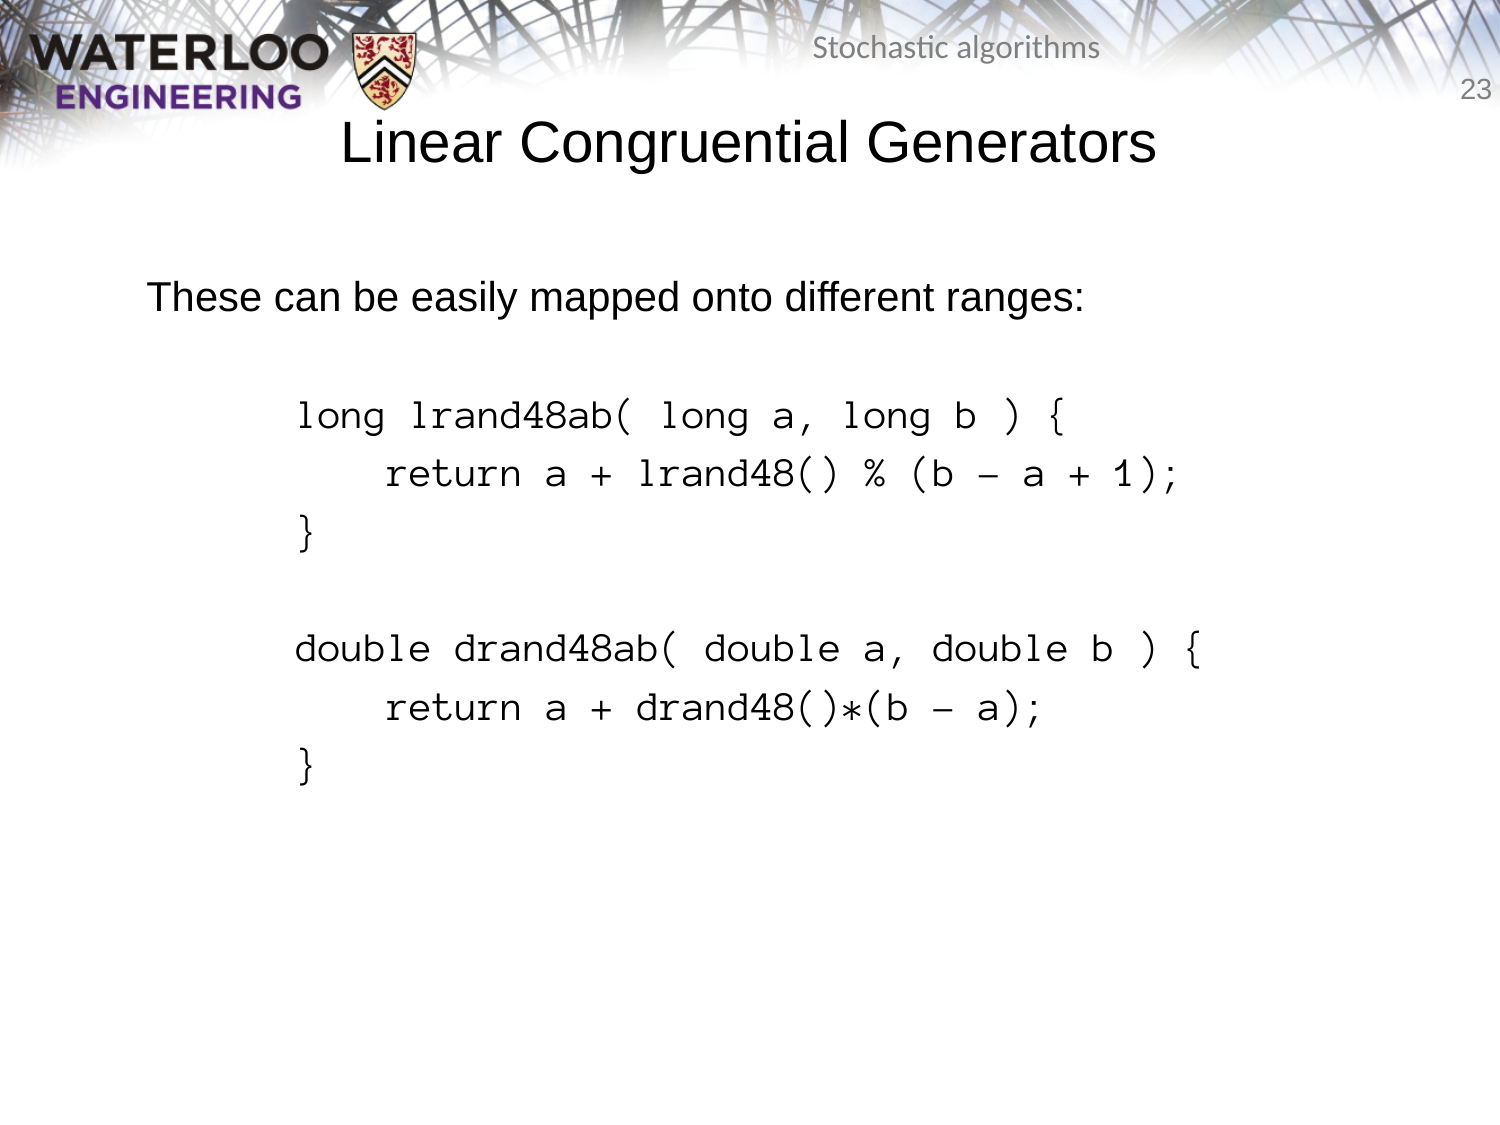

# Linear Congruential Generators
	These can be easily mapped onto different ranges:

		long lrand48ab( long a, long b ) {
		    return a + lrand48() % (b – a + 1);
		}

		double drand48ab( double a, double b ) {
		    return a + drand48()*(b – a);
		}